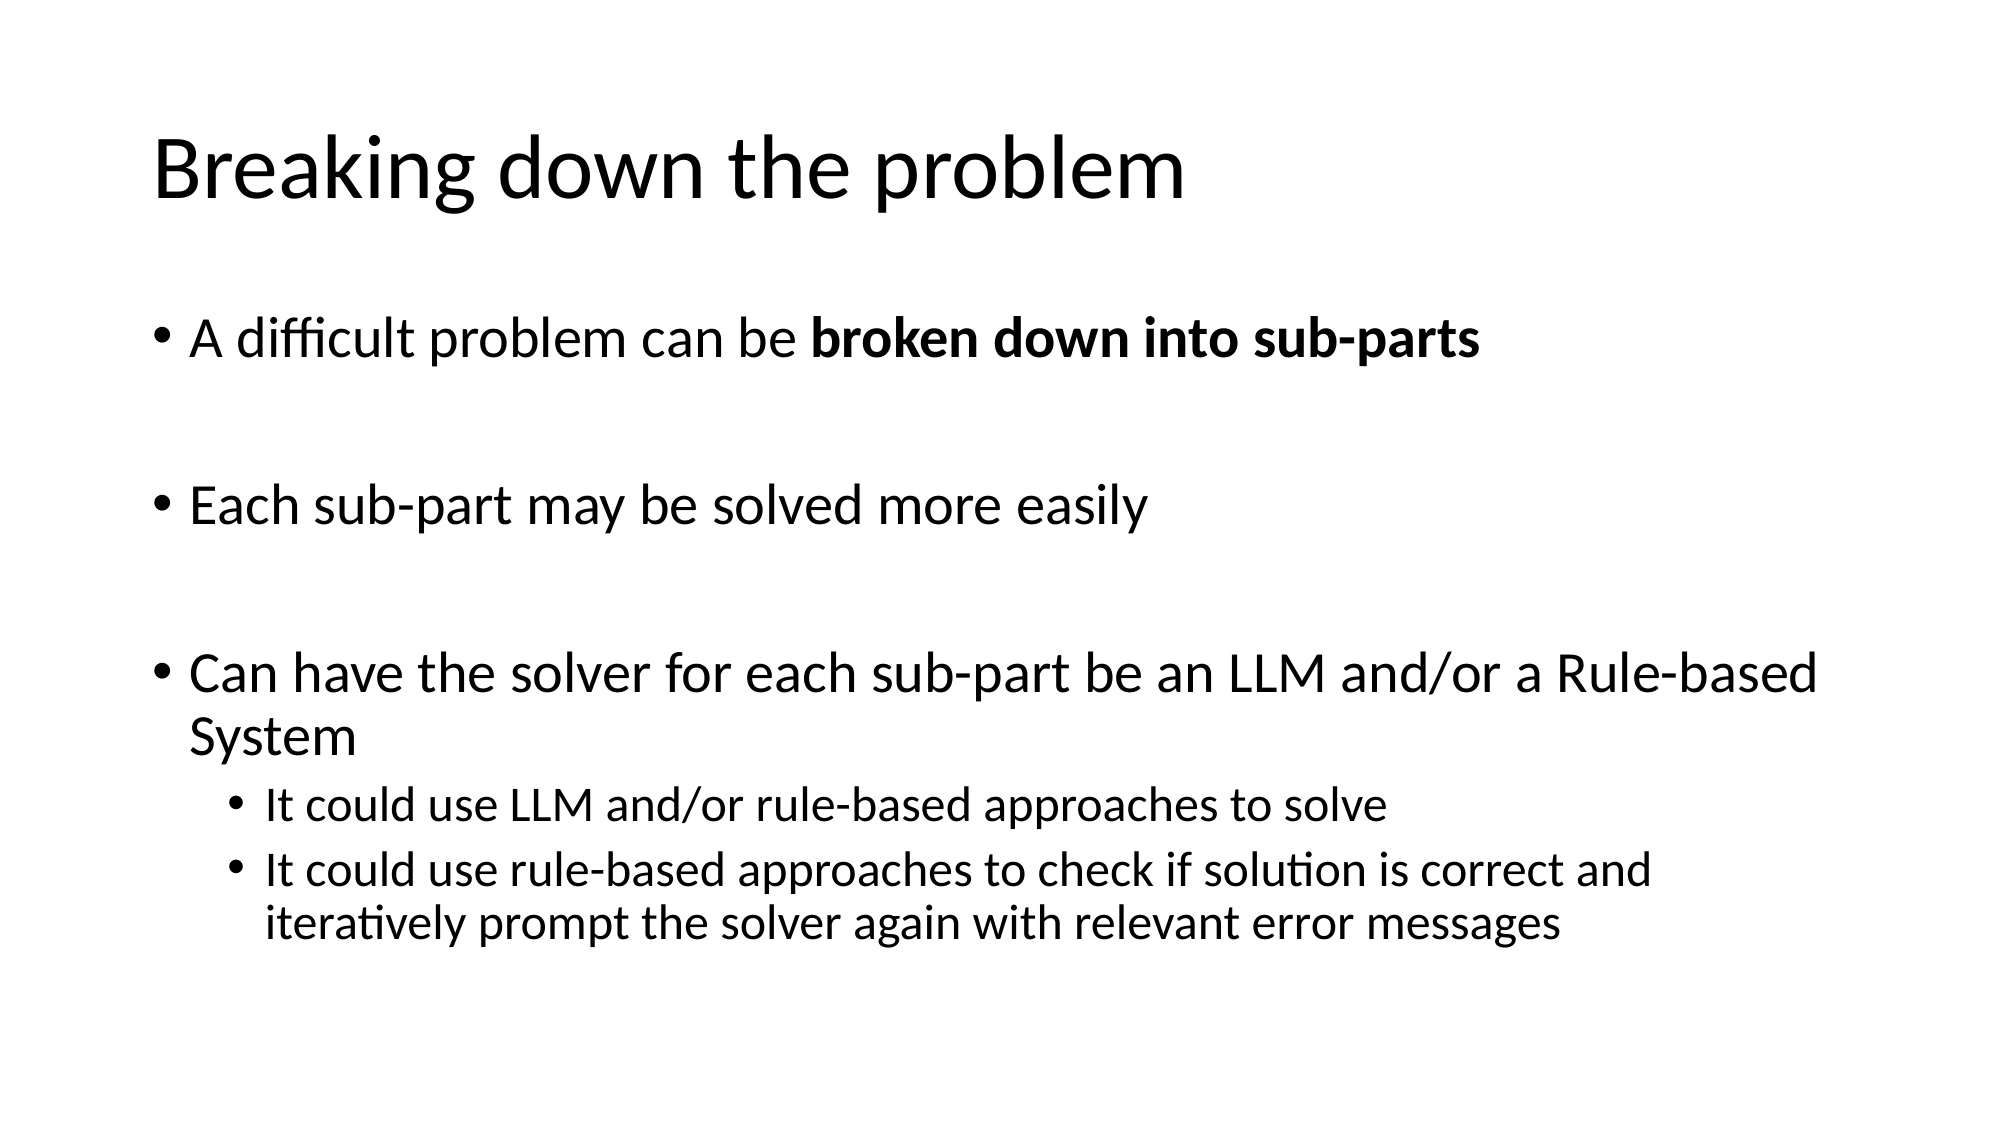

# Breaking down the problem
A difficult problem can be broken down into sub-parts

Each sub-part may be solved more easily

Can have the solver for each sub-part be an LLM and/or a Rule-based System
It could use LLM and/or rule-based approaches to solve
It could use rule-based approaches to check if solution is correct and iteratively prompt the solver again with relevant error messages